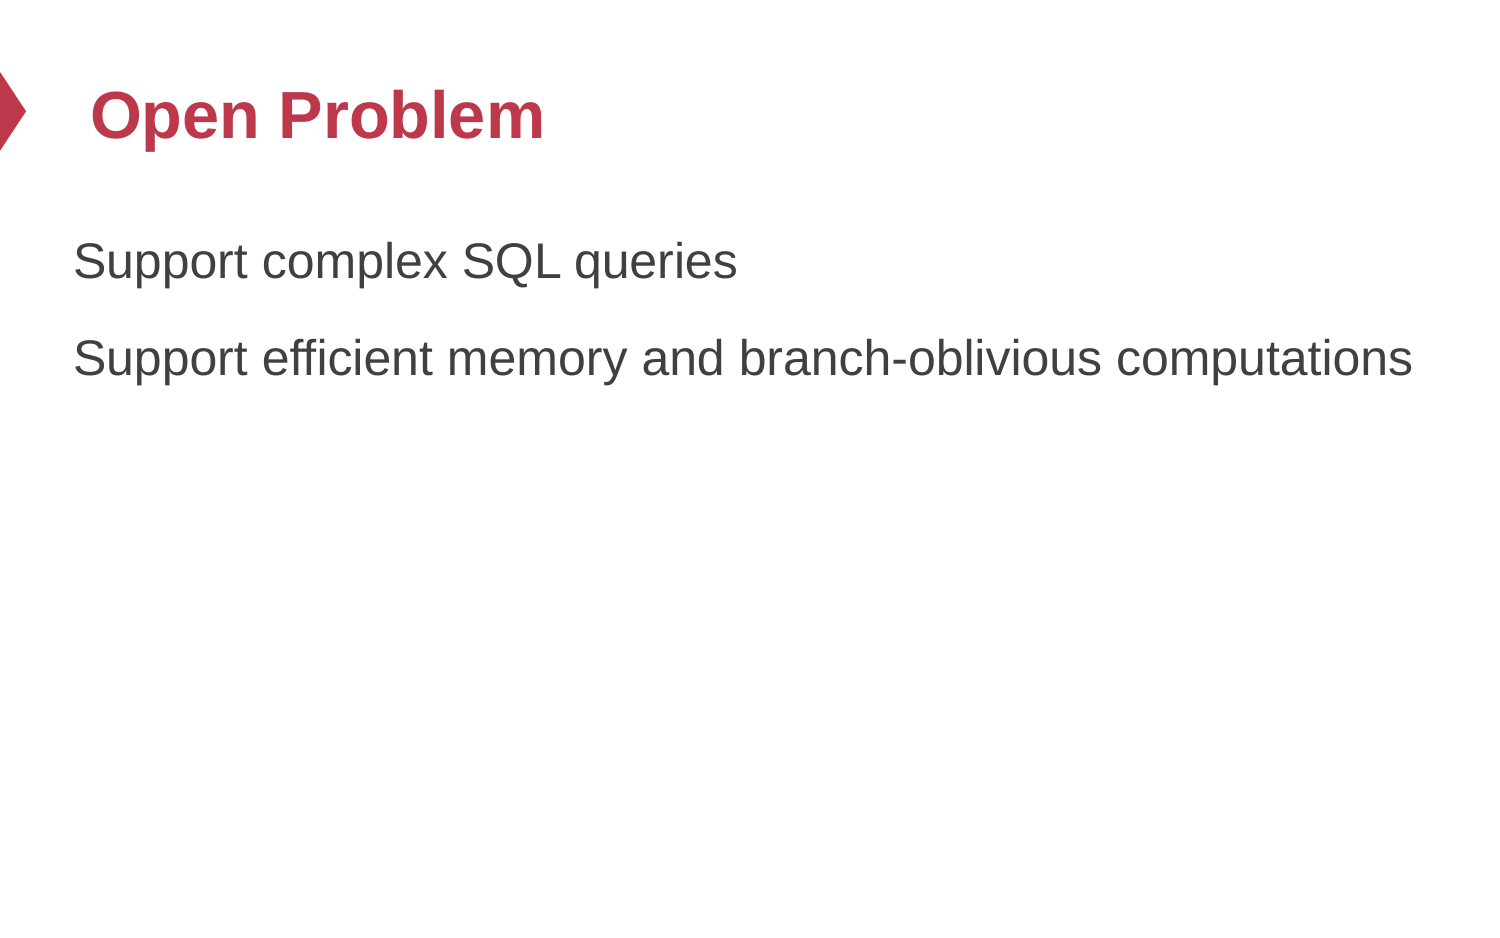

# Open Problem
Support complex SQL queries
Support efficient memory and branch-oblivious computations
69